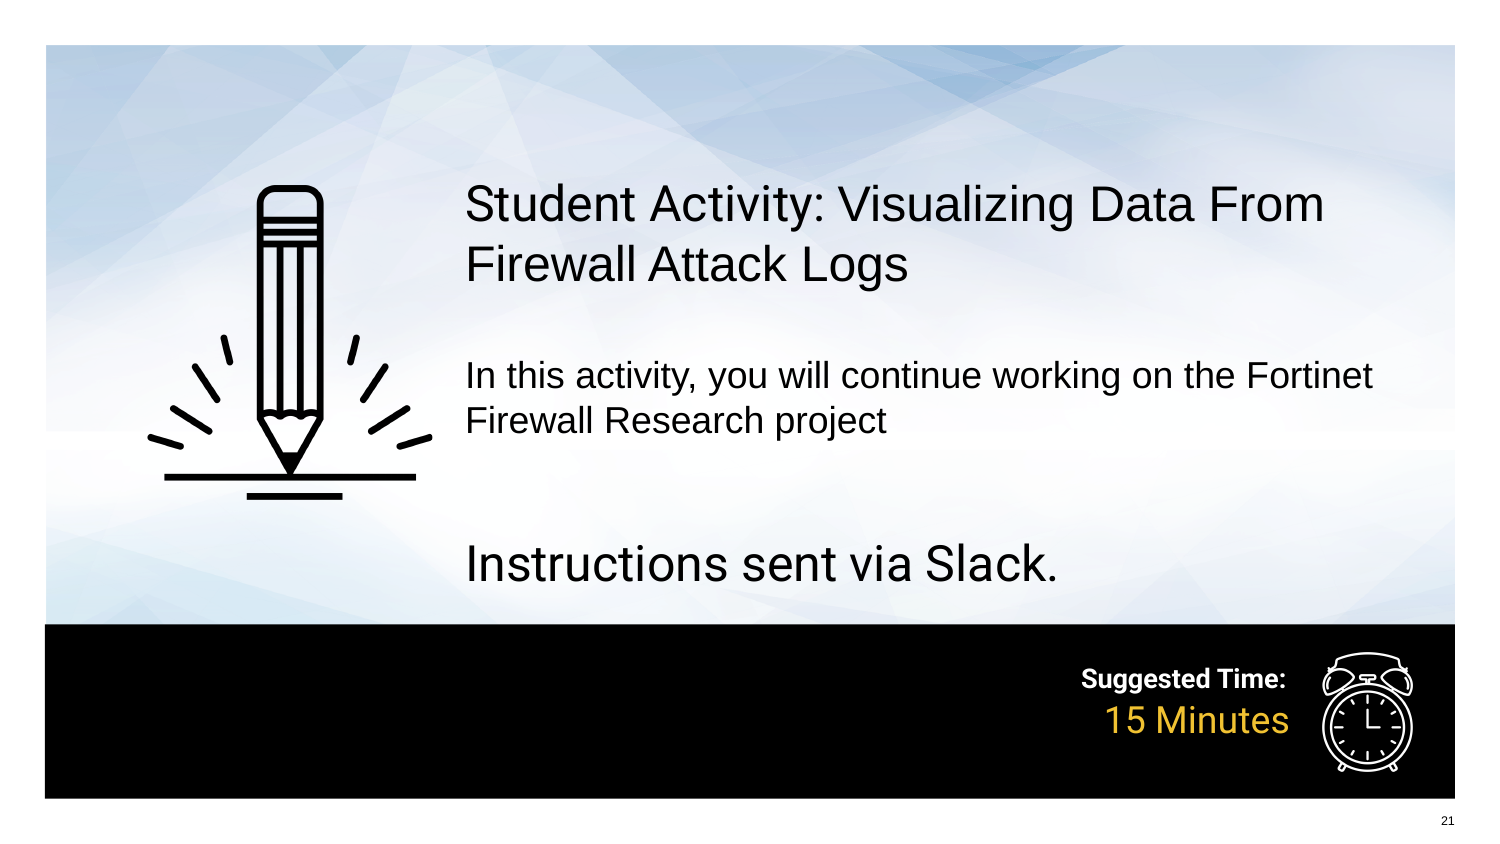

Student Activity: Visualizing Data From Firewall Attack Logs

In this activity, you will continue working on the Fortinet Firewall Research project

Instructions sent via Slack.
# 15 Minutes

21